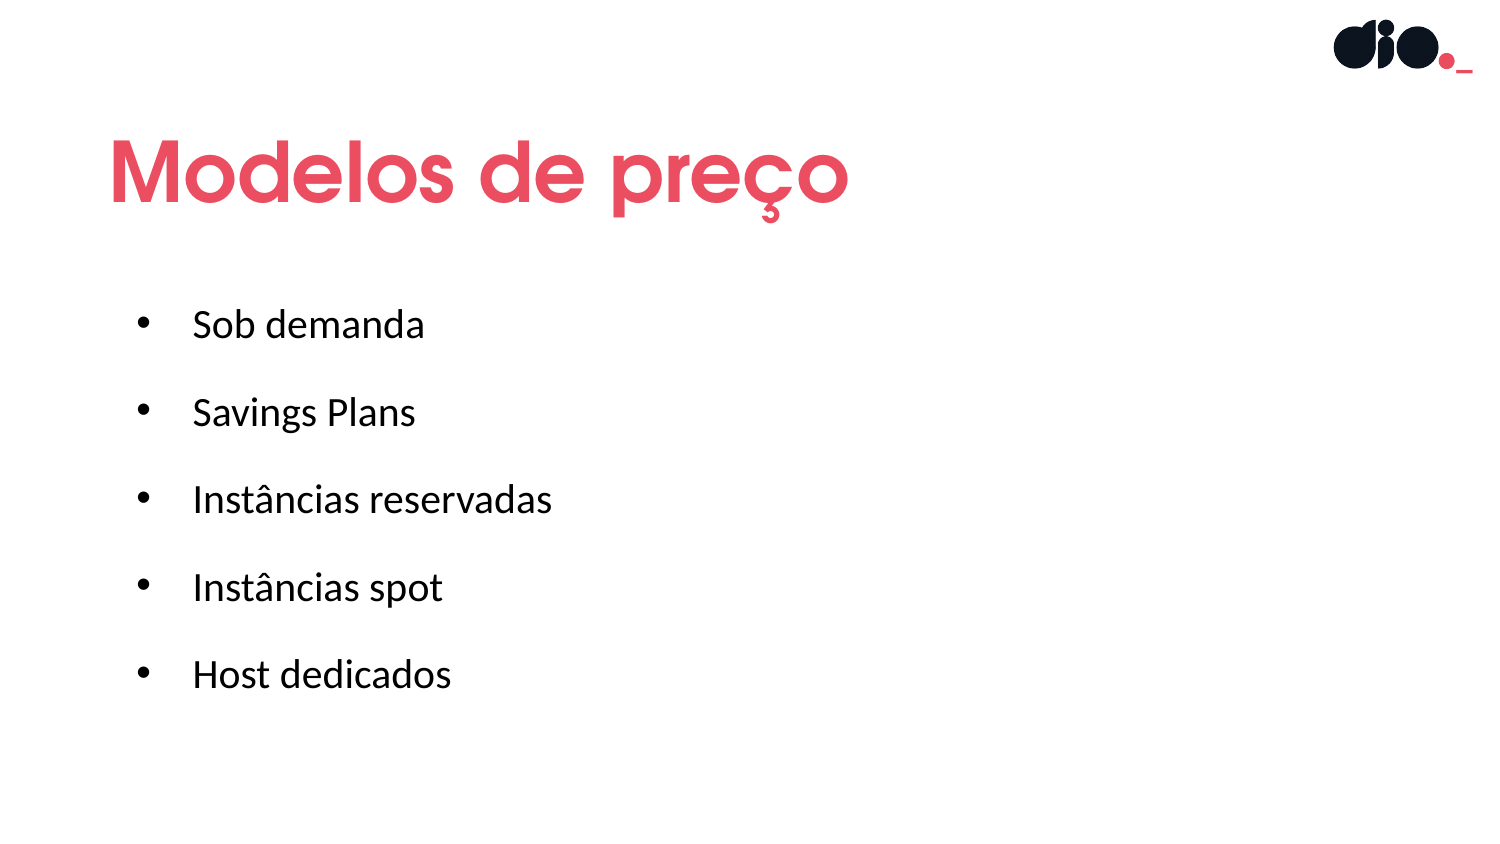

Modelos de preço
Sob demanda
Savings Plans
Instâncias reservadas
Instâncias spot
Host dedicados